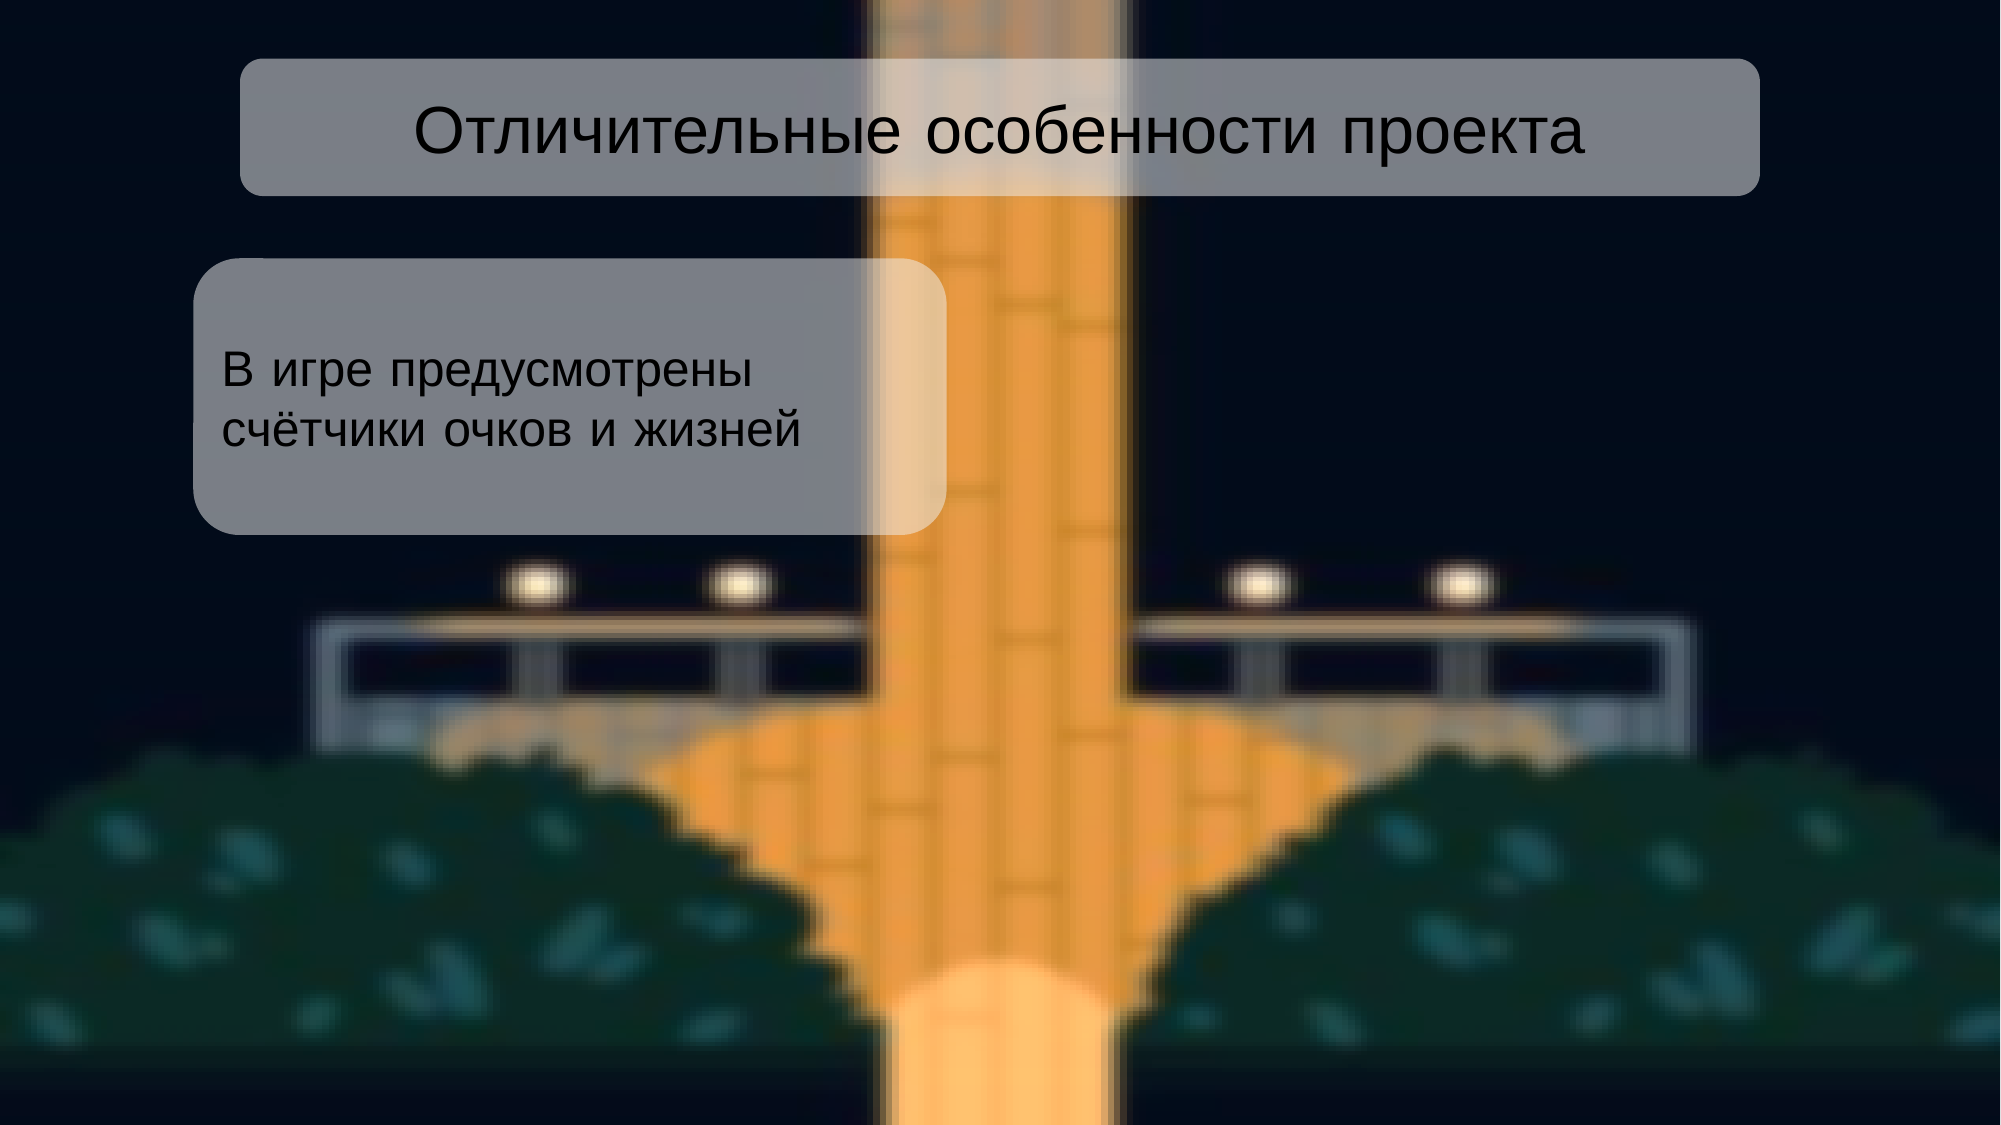

Отличительные особенности проекта
В игре предусмотрены счётчики очков и жизней